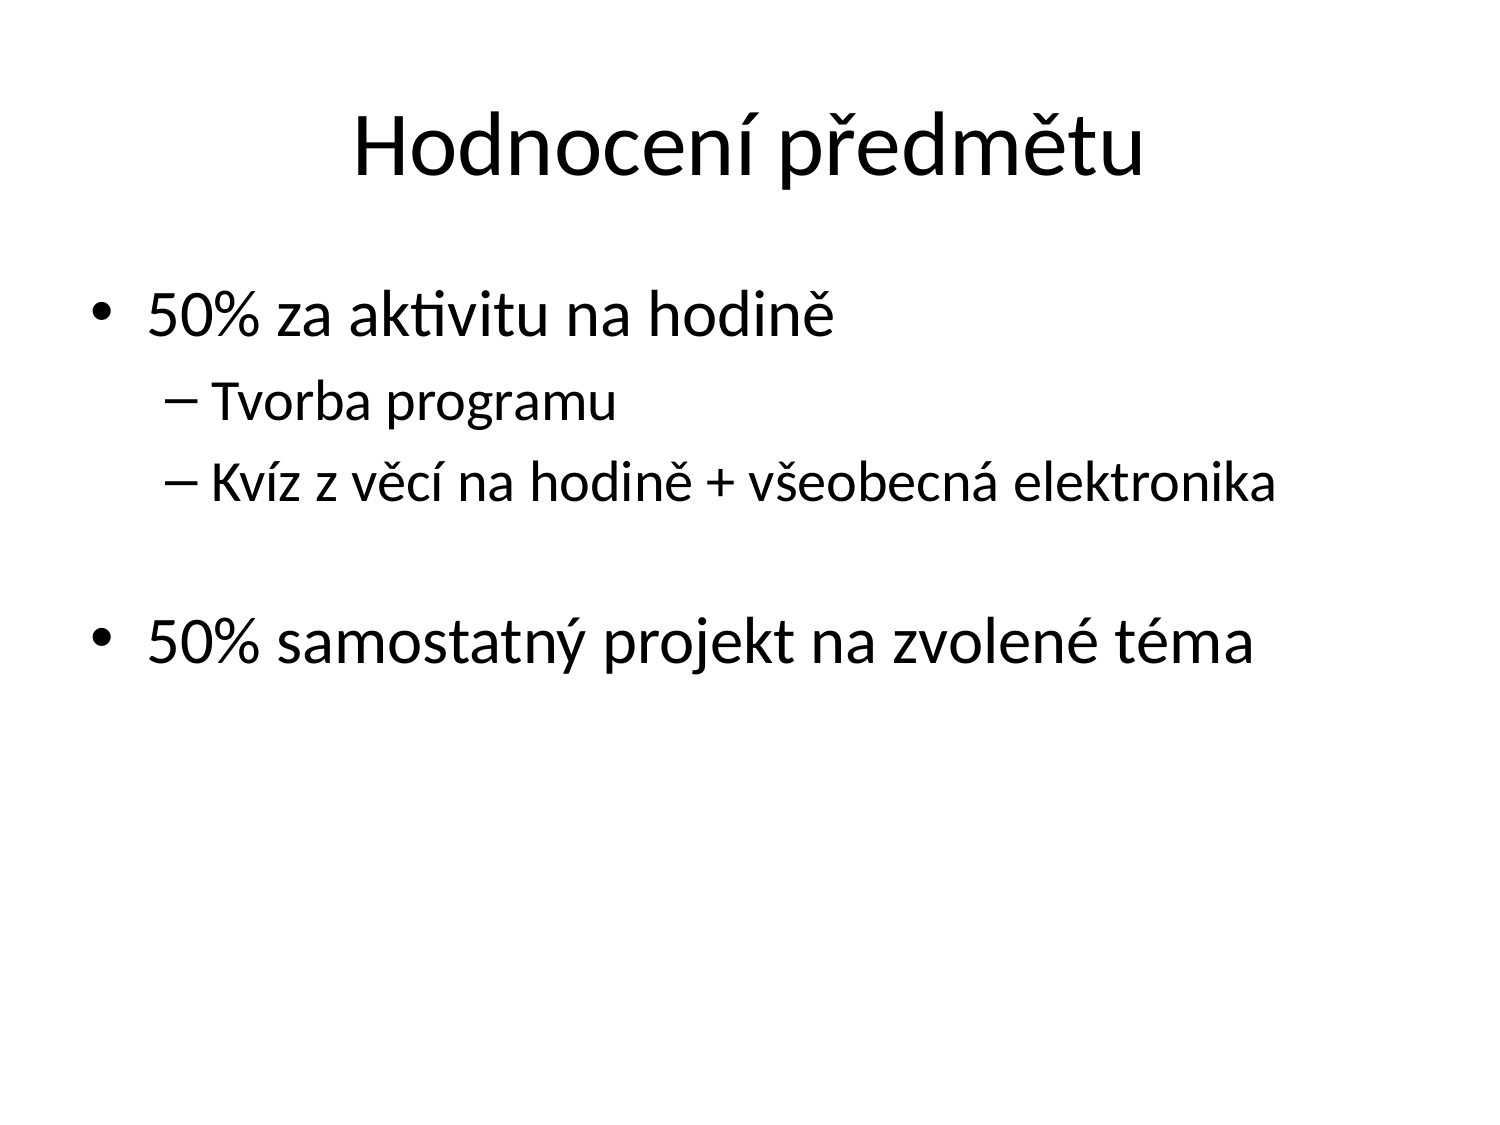

# Hodnocení předmětu
50% za aktivitu na hodině
Tvorba programu
Kvíz z věcí na hodině + všeobecná elektronika
50% samostatný projekt na zvolené téma